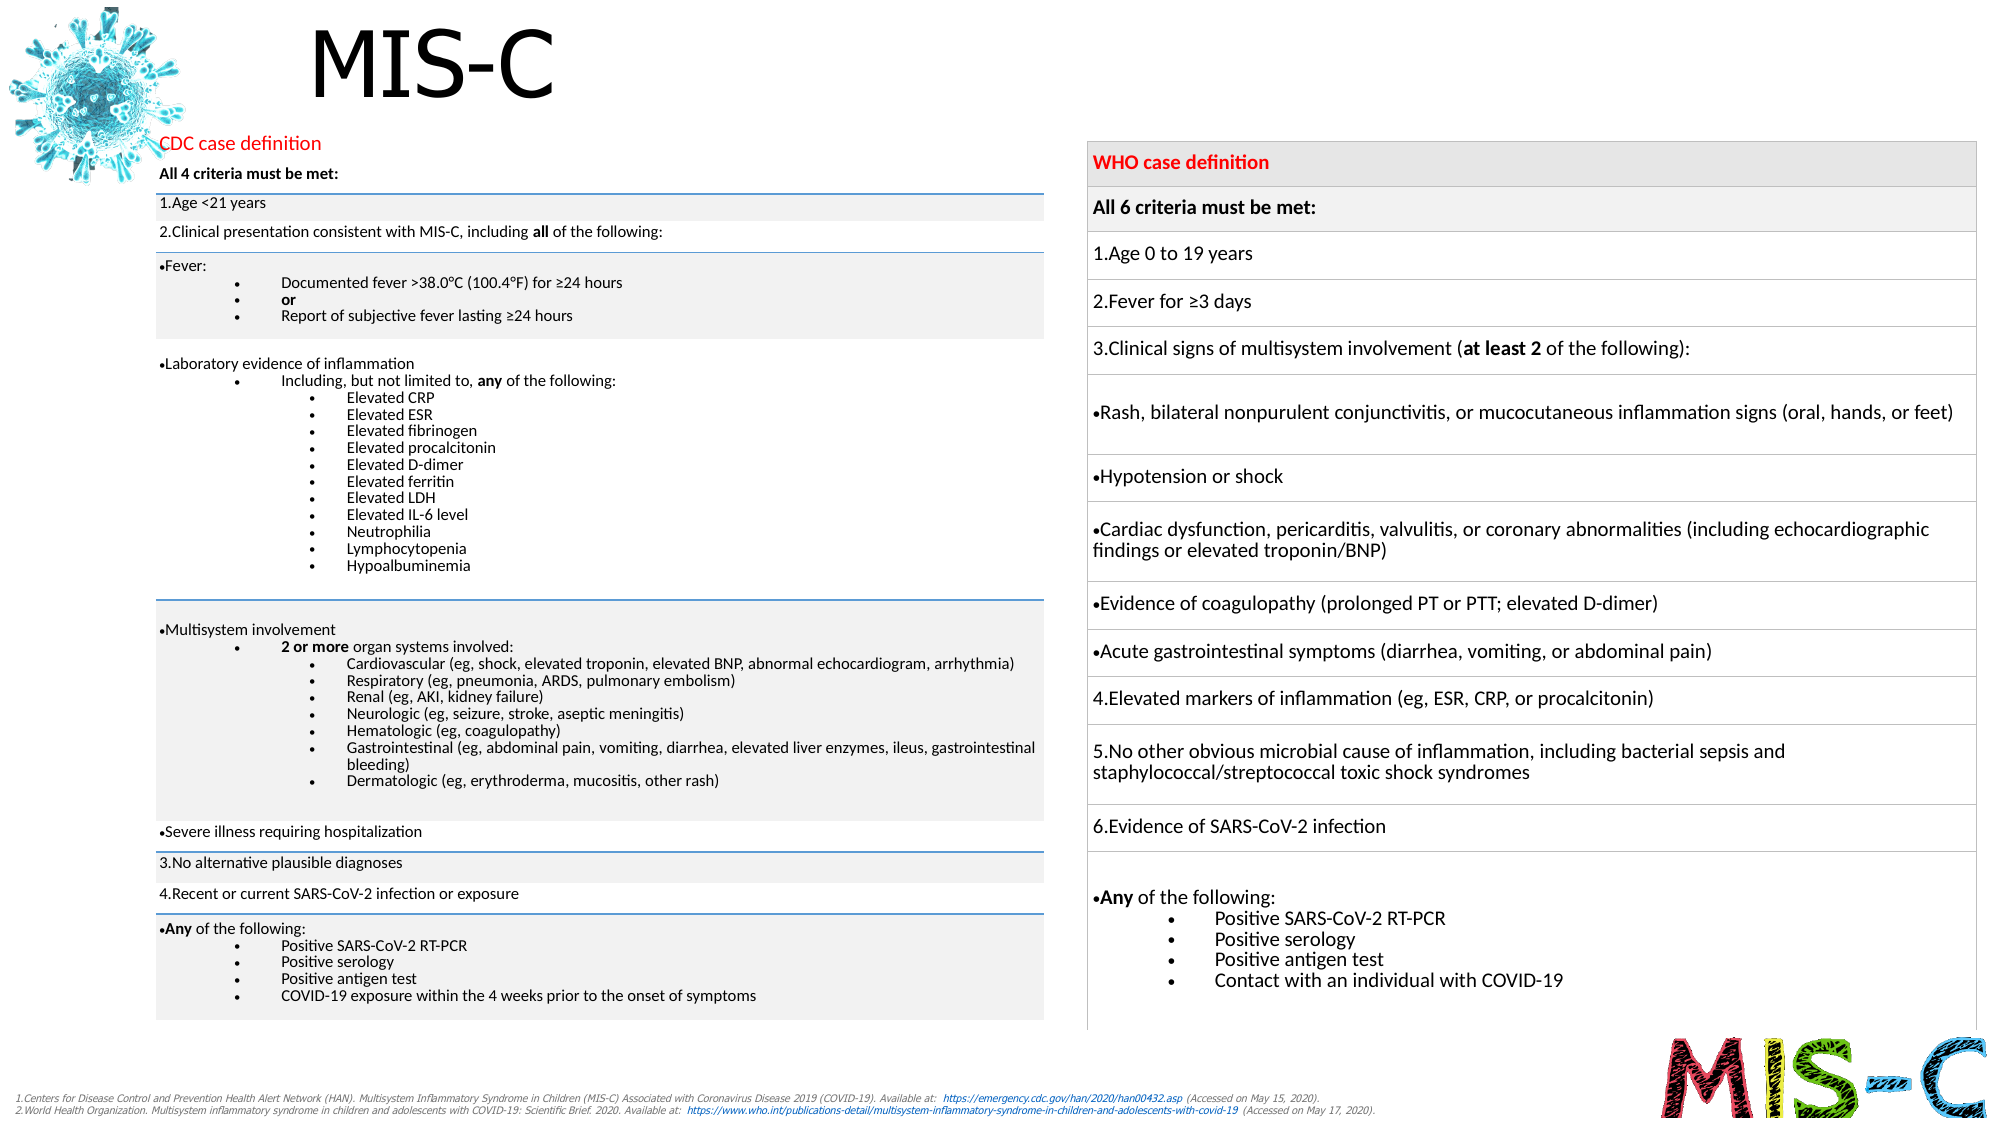

MIS-C
| CDC case definition |
| --- |
| All 4 criteria must be met: |
| Age <21 years |
| Clinical presentation consistent with MIS-C, including all of the following: |
| Fever: Documented fever >38.0°C (100.4°F) for ≥24 hours or Report of subjective fever lasting ≥24 hours |
| Laboratory evidence of inflammation Including, but not limited to, any of the following: Elevated CRP Elevated ESR Elevated fibrinogen Elevated procalcitonin Elevated D-dimer Elevated ferritin Elevated LDH Elevated IL-6 level Neutrophilia Lymphocytopenia Hypoalbuminemia |
| Multisystem involvement 2 or more organ systems involved: Cardiovascular (eg, shock, elevated troponin, elevated BNP, abnormal echocardiogram, arrhythmia) Respiratory (eg, pneumonia, ARDS, pulmonary embolism) Renal (eg, AKI, kidney failure) Neurologic (eg, seizure, stroke, aseptic meningitis) Hematologic (eg, coagulopathy) Gastrointestinal (eg, abdominal pain, vomiting, diarrhea, elevated liver enzymes, ileus, gastrointestinal bleeding) Dermatologic (eg, erythroderma, mucositis, other rash) |
| Severe illness requiring hospitalization |
| No alternative plausible diagnoses |
| Recent or current SARS-CoV-2 infection or exposure |
| Any of the following: Positive SARS-CoV-2 RT-PCR Positive serology Positive antigen test COVID-19 exposure within the 4 weeks prior to the onset of symptoms |
| WHO case definition |
| --- |
| All 6 criteria must be met: |
| Age 0 to 19 years |
| Fever for ≥3 days |
| Clinical signs of multisystem involvement (at least 2 of the following): |
| Rash, bilateral nonpurulent conjunctivitis, or mucocutaneous inflammation signs (oral, hands, or feet) |
| Hypotension or shock |
| Cardiac dysfunction, pericarditis, valvulitis, or coronary abnormalities (including echocardiographic findings or elevated troponin/BNP) |
| Evidence of coagulopathy (prolonged PT or PTT; elevated D-dimer) |
| Acute gastrointestinal symptoms (diarrhea, vomiting, or abdominal pain) |
| Elevated markers of inflammation (eg, ESR, CRP, or procalcitonin) |
| No other obvious microbial cause of inflammation, including bacterial sepsis and staphylococcal/streptococcal toxic shock syndromes |
| Evidence of SARS-CoV-2 infection |
| Any of the following: Positive SARS-CoV-2 RT-PCR Positive serology Positive antigen test Contact with an individual with COVID-19 |
Centers for Disease Control and Prevention Health Alert Network (HAN). Multisystem Inflammatory Syndrome in Children (MIS-C) Associated with Coronavirus Disease 2019 (COVID-19). Available at: https://emergency.cdc.gov/han/2020/han00432.asp (Accessed on May 15, 2020).
World Health Organization. Multisystem inflammatory syndrome in children and adolescents with COVID-19: Scientific Brief. 2020. Available at: https://www.who.int/publications-detail/multisystem-inflammatory-syndrome-in-children-and-adolescents-with-covid-19 (Accessed on May 17, 2020).